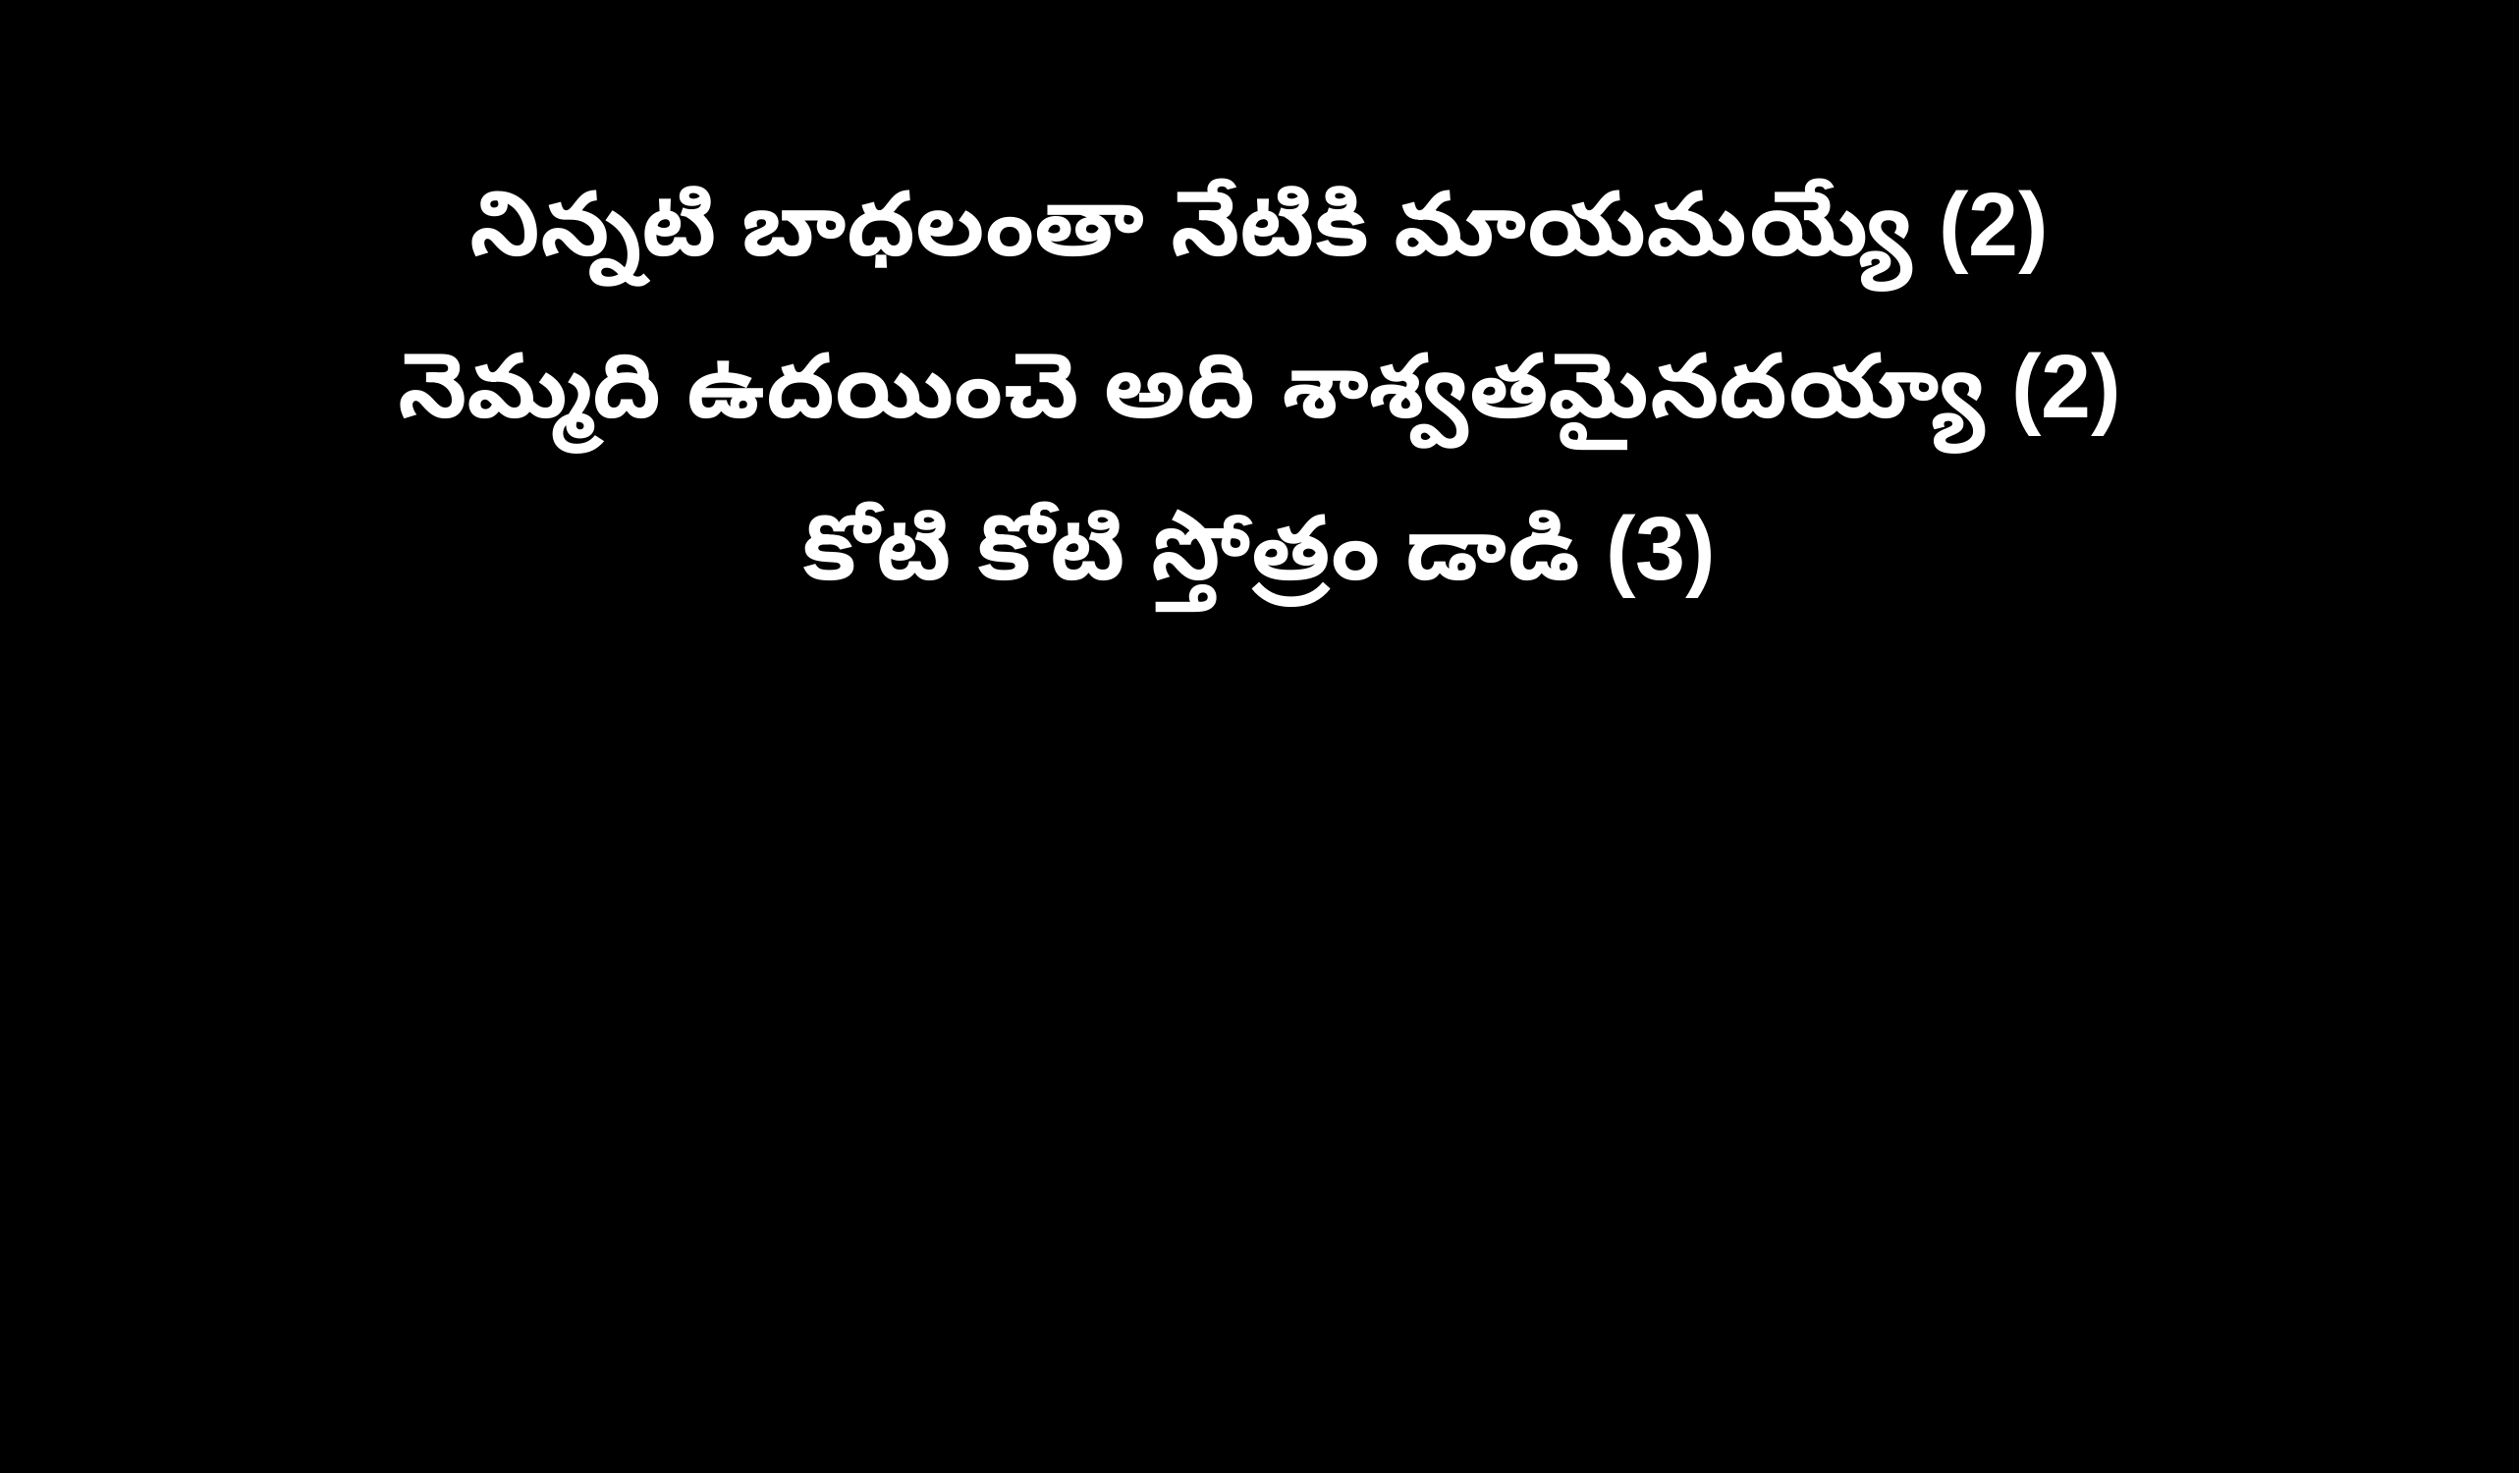

నిన్నటి బాధలంతా నేటికి మాయమయ్యే (2)
నెమ్మది ఉదయించె అది శాశ్వతమైనదయ్యా (2)
కోటి కోటి స్తోత్రం డాడి (3)